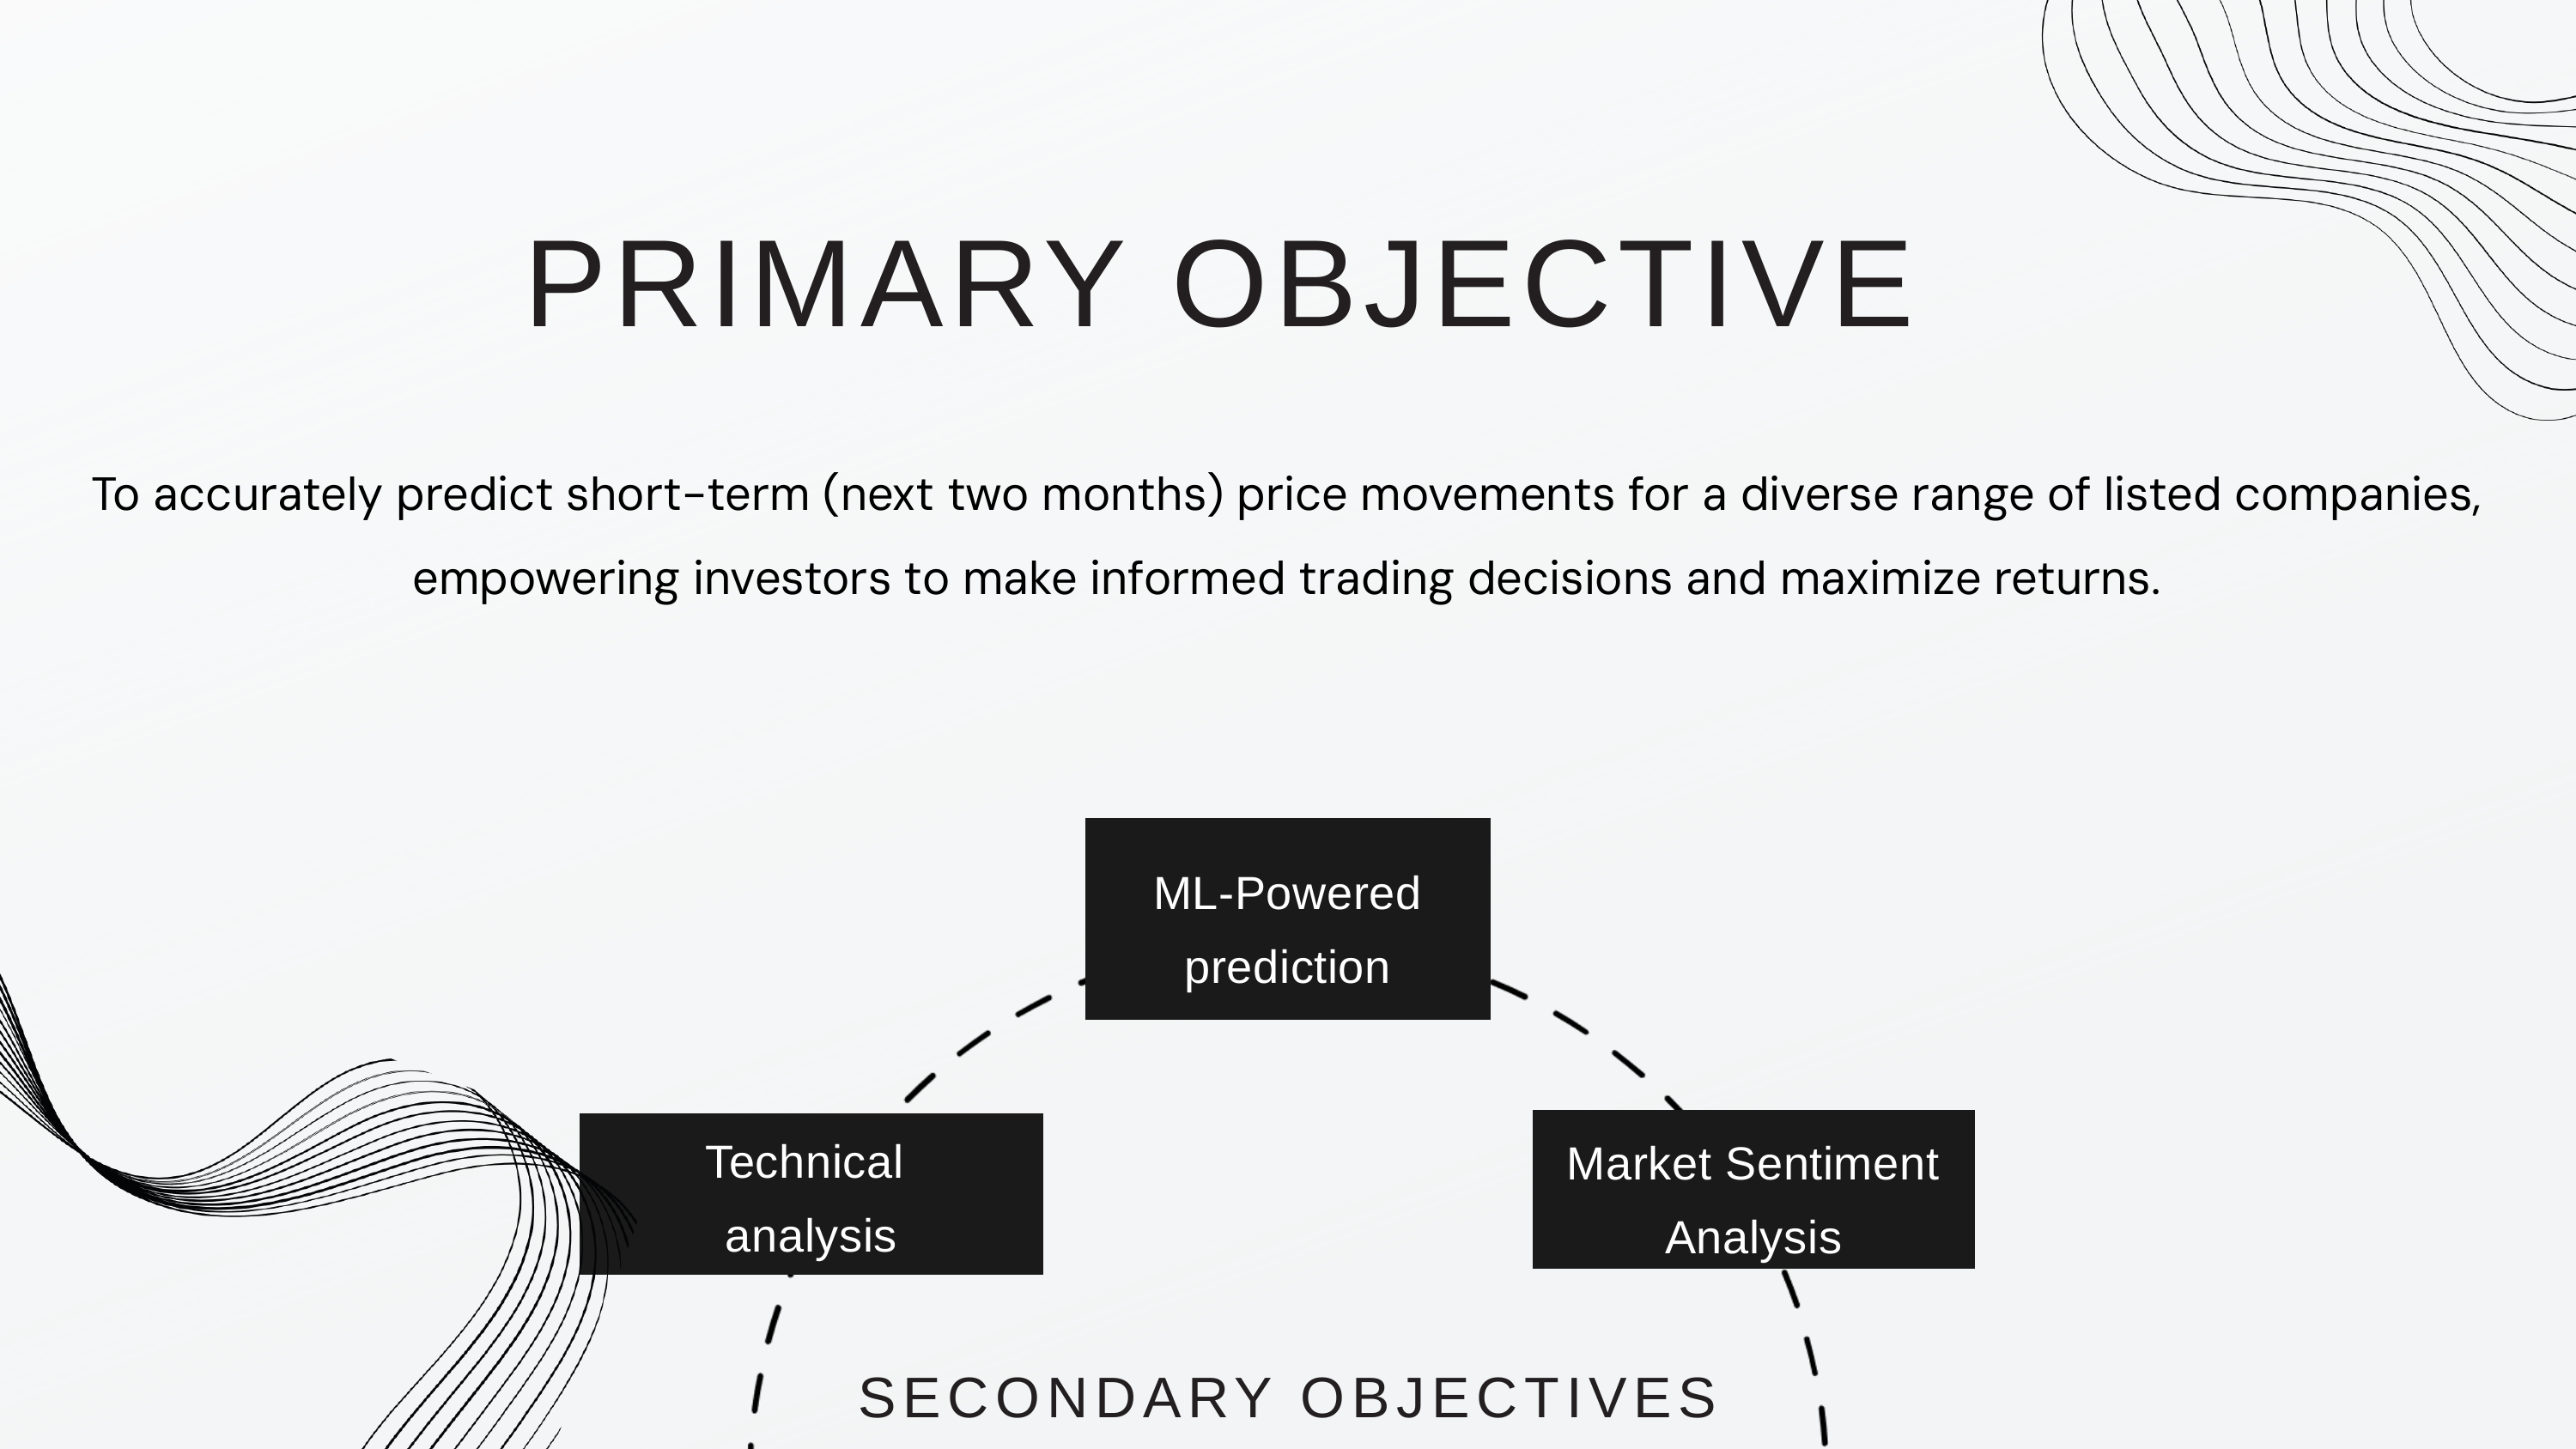

PRIMARY OBJECTIVE
To accurately predict short-term (next two months) price movements for a diverse range of listed companies, empowering investors to make informed trading decisions and maximize returns.

ML-Powered prediction

Market Sentiment Analysis

Technical
analysis
SECONDARY OBJECTIVES